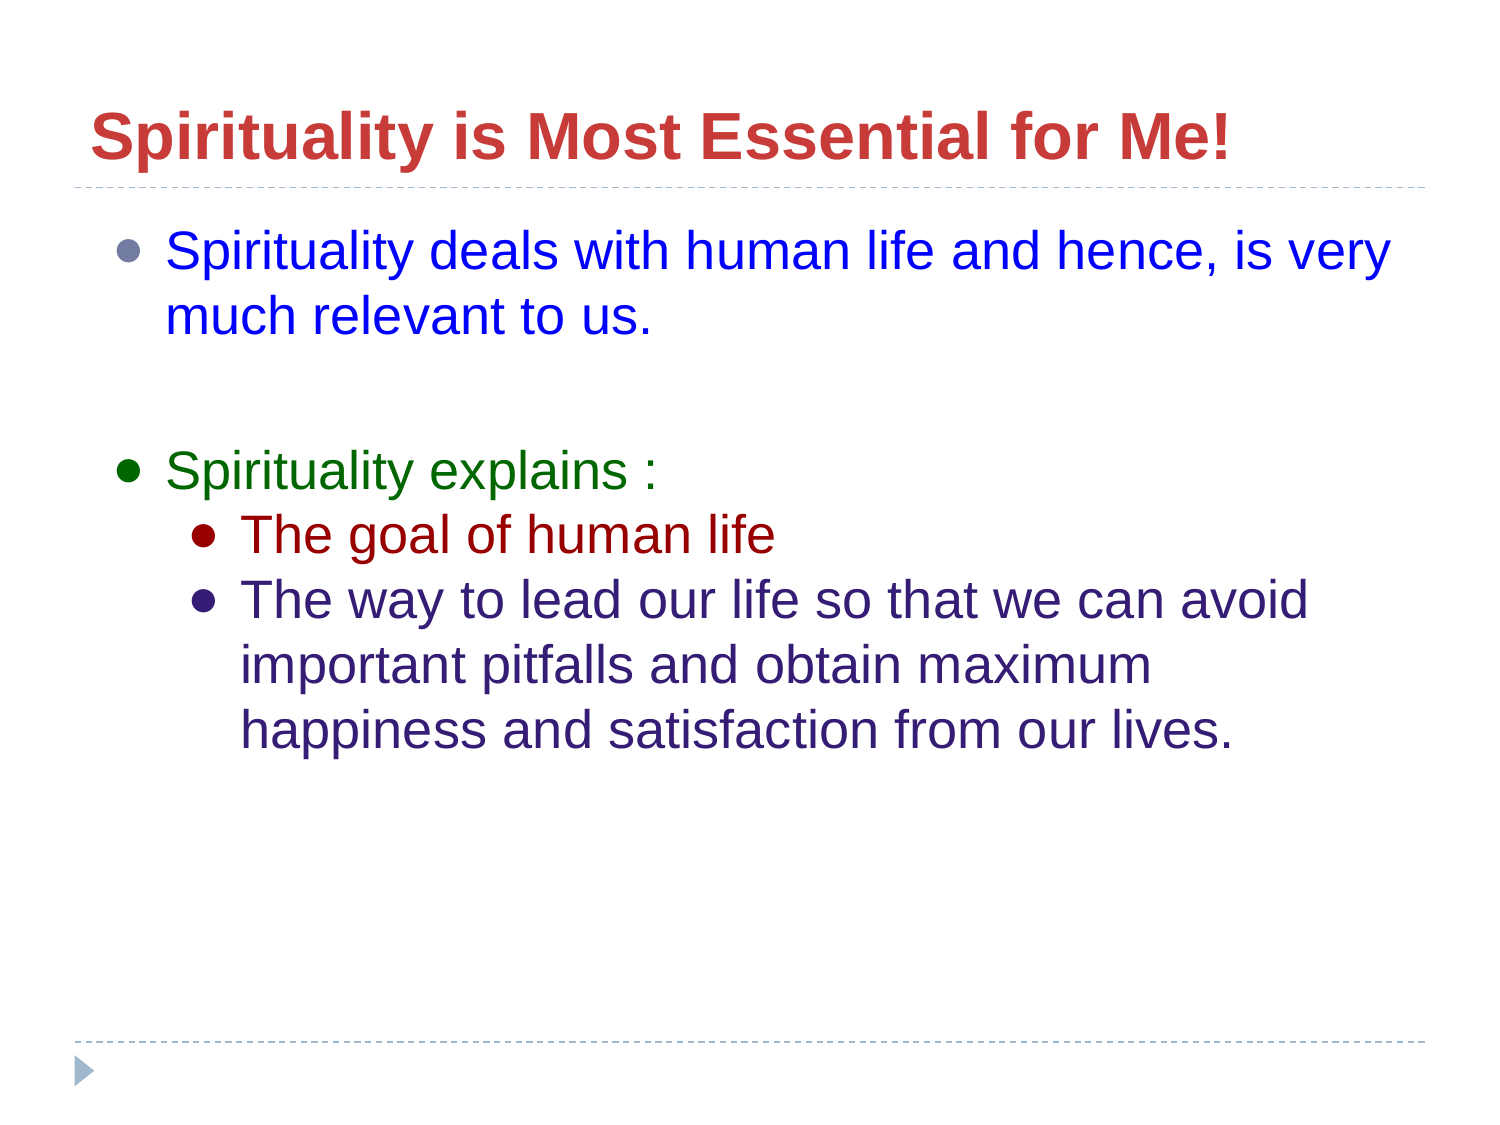

# Spirituality is Most Essential for Me!
Spirituality deals with human life and hence, is very much relevant to us.

Spirituality explains :
The goal of human life
The way to lead our life so that we can avoid important pitfalls and obtain maximum happiness and satisfaction from our lives.